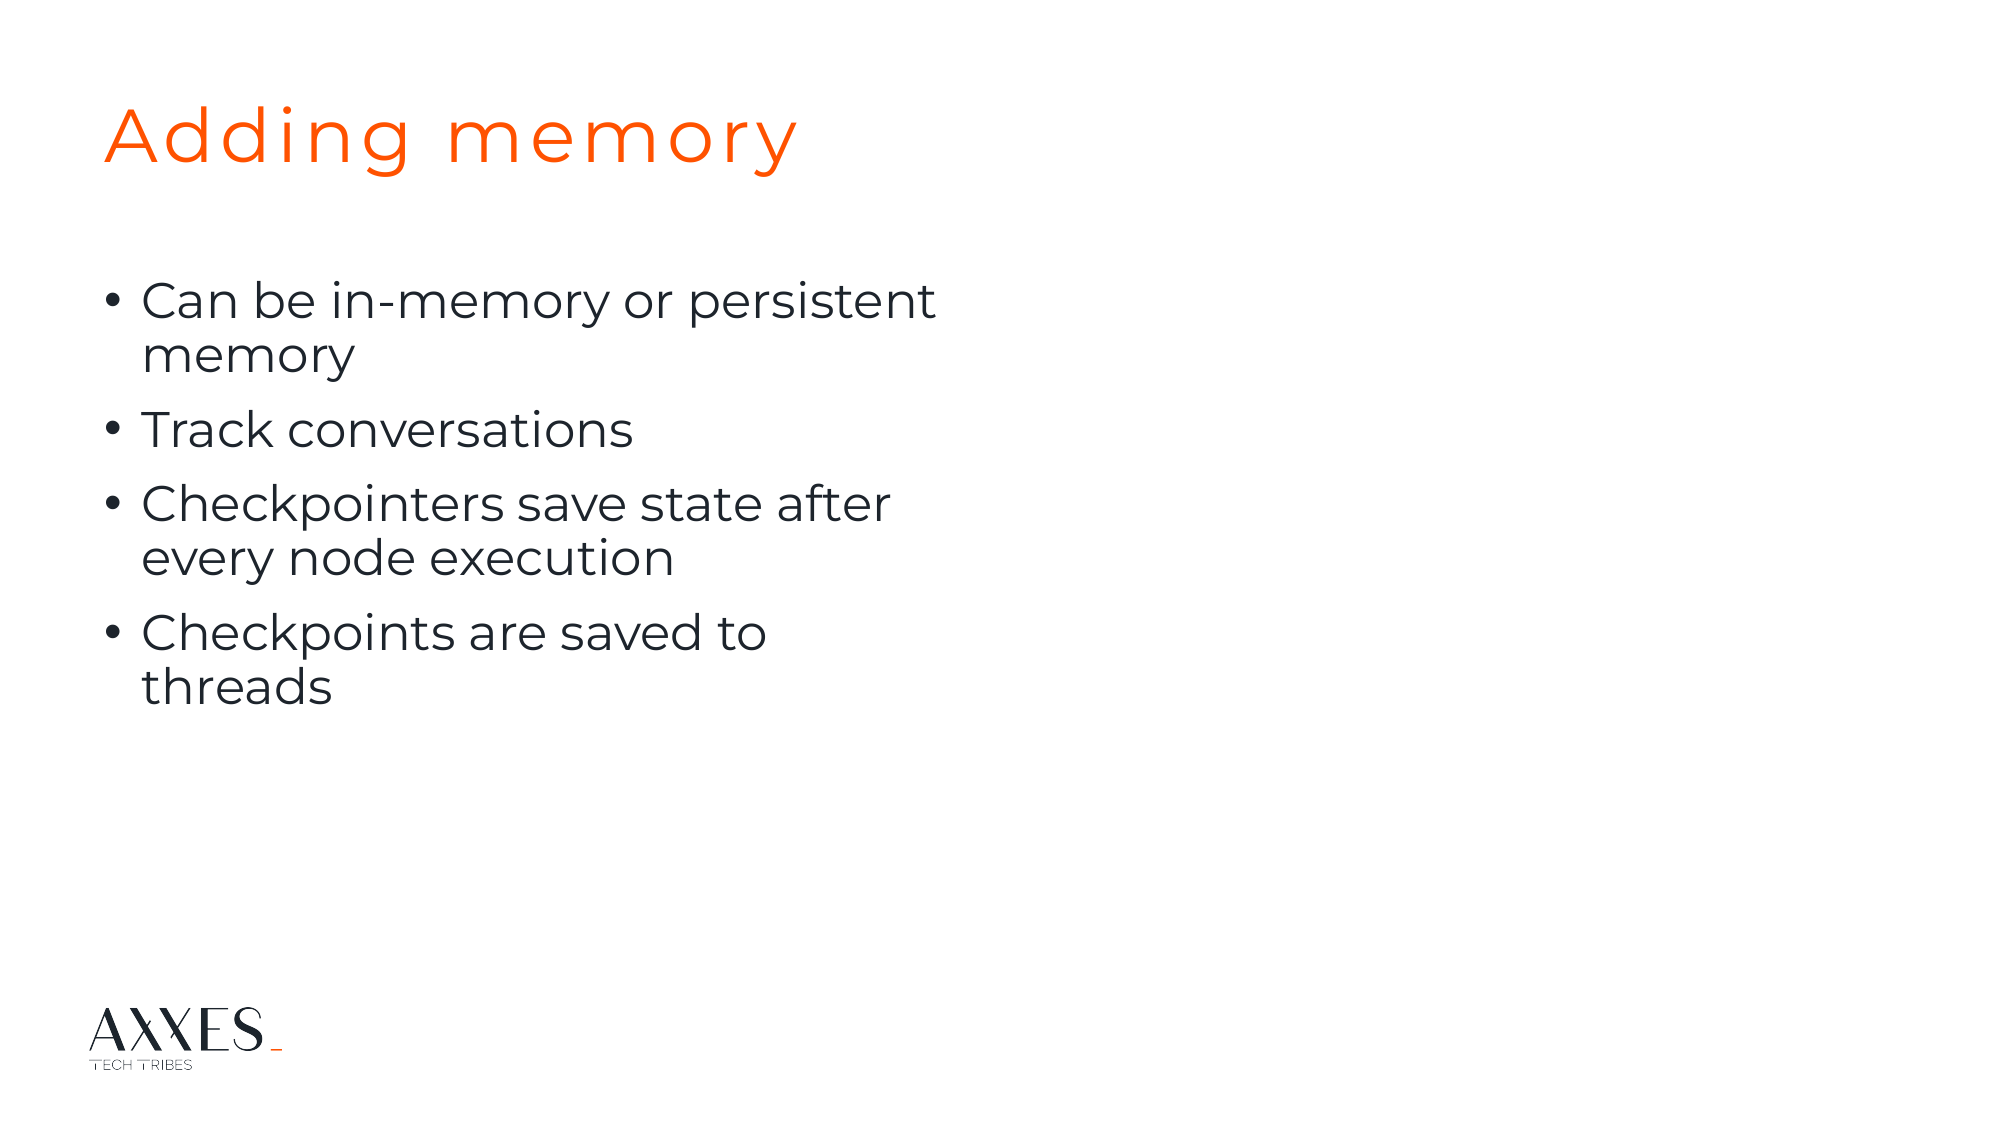

# Adding memory
Can be in-memory or persistent memory
Track conversations
Checkpointers save state after every node execution
Checkpoints are saved to threads